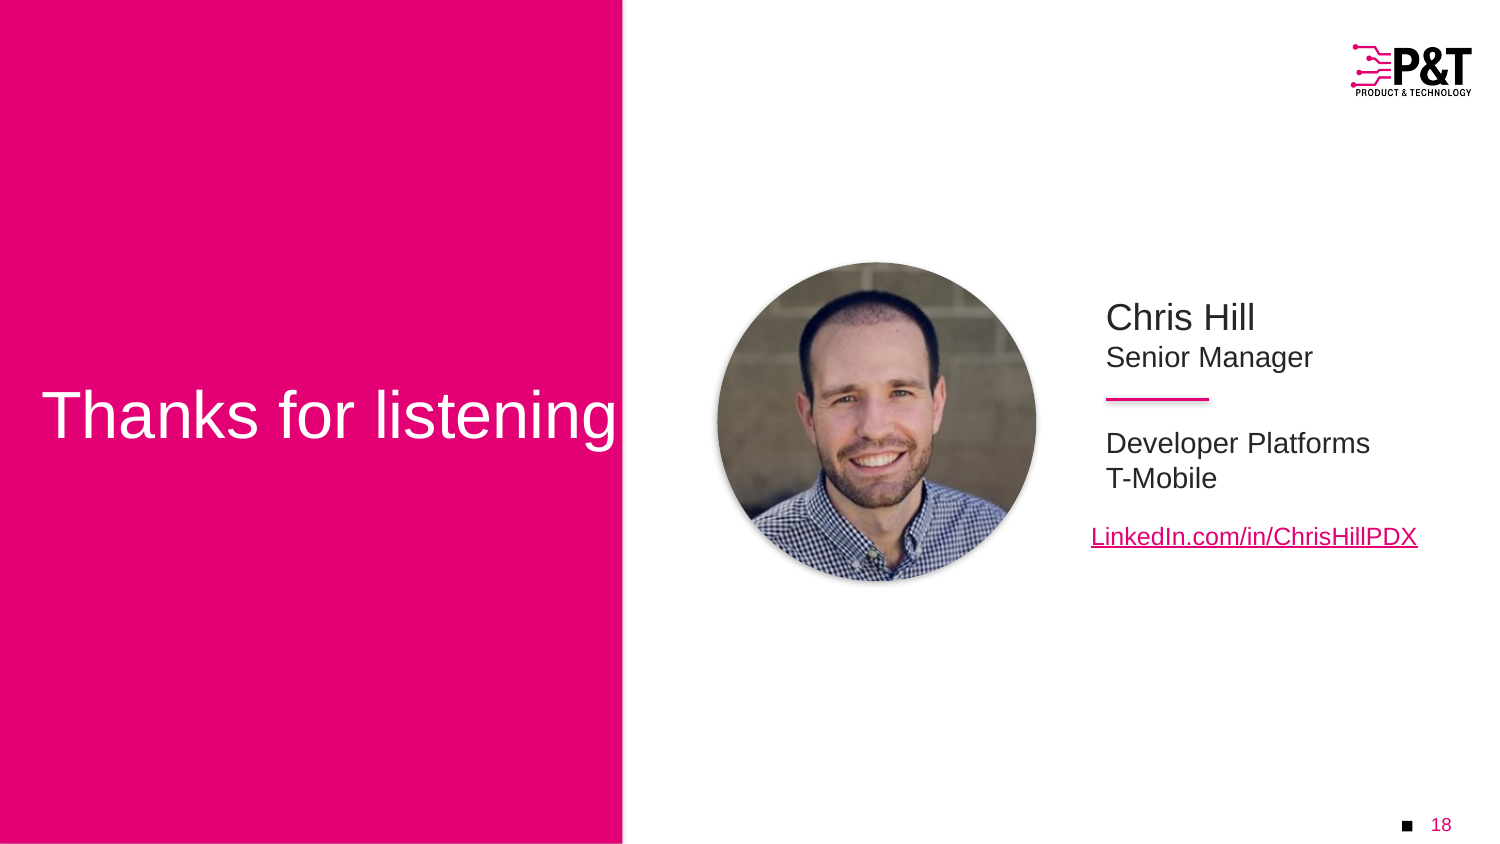

# Thanks for listening

Chris Hill
Senior Manager
Developer Platforms
T-Mobile
LinkedIn.com/in/ChrisHillPDX